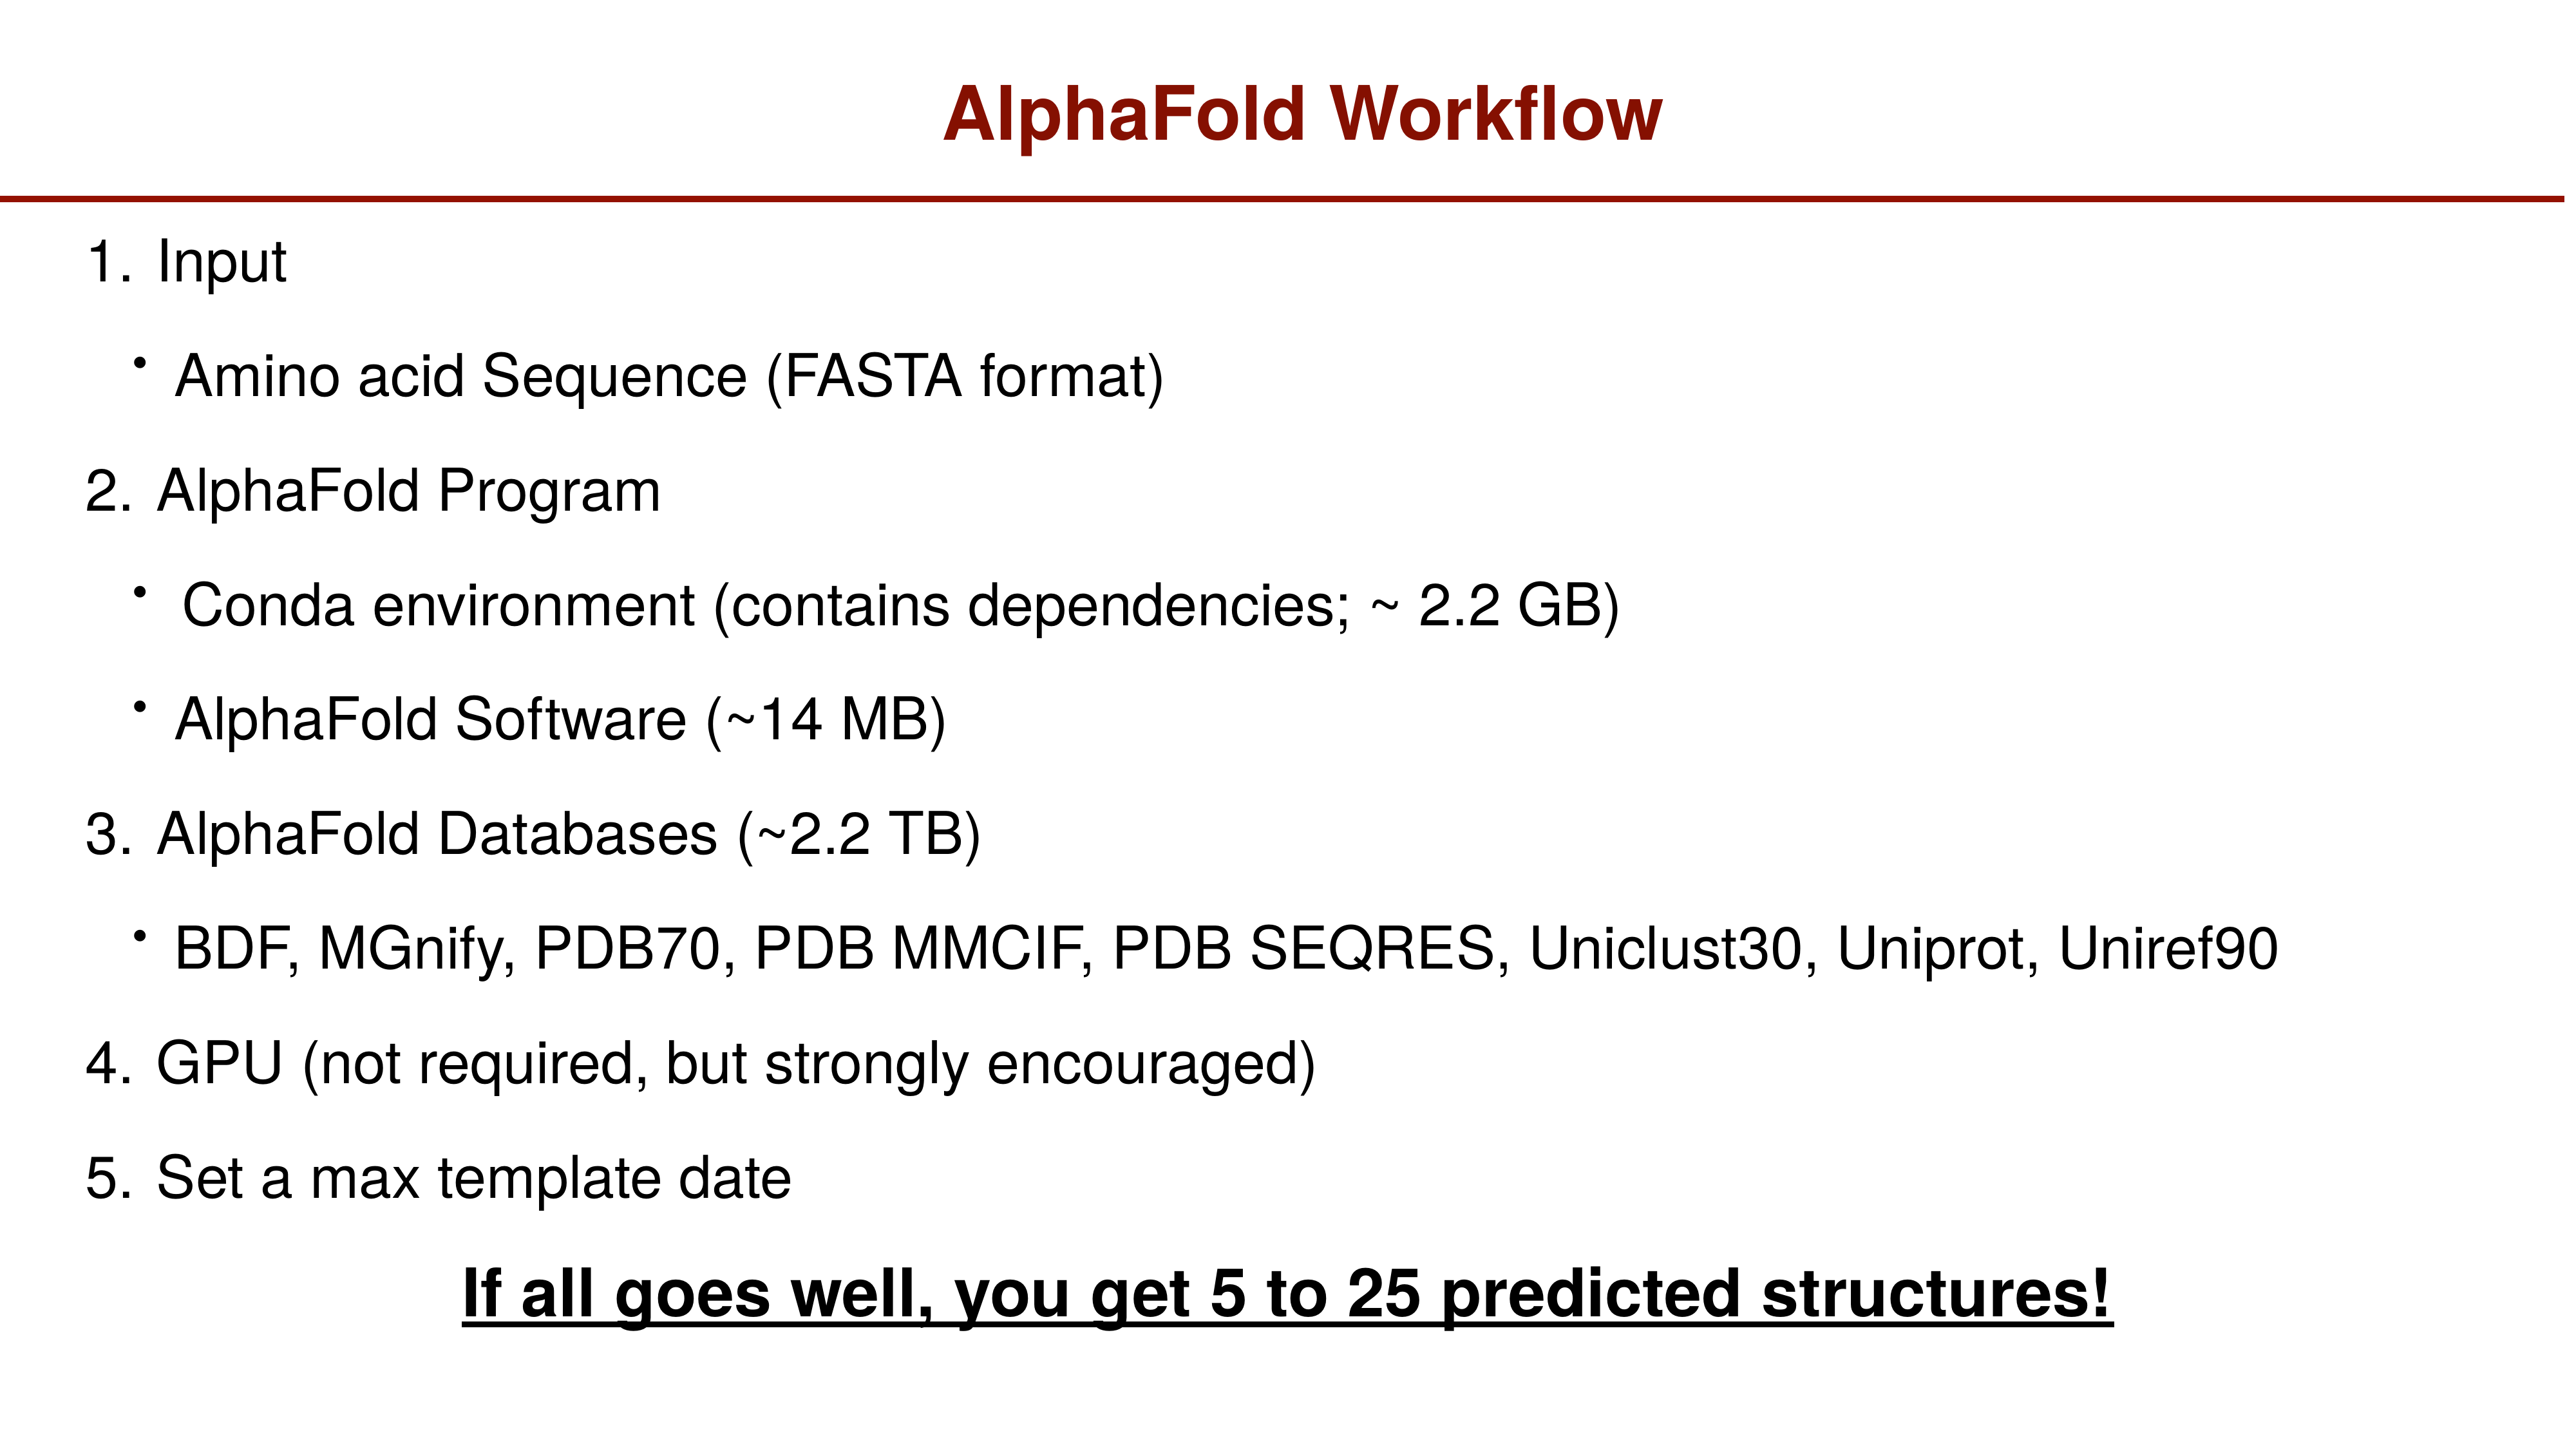

# AlphaFold Workflow
Input
Amino acid Sequence (FASTA format)
AlphaFold Program
Conda environment (contains dependencies; ~ 2.2 GB)
AlphaFold Software (~14 MB)
AlphaFold Databases (~2.2 TB)
BDF, MGnify, PDB70, PDB MMCIF, PDB SEQRES, Uniclust30, Uniprot, Uniref90
GPU (not required, but strongly encouraged)
Set a max template date
If all goes well, you get 5 to 25 predicted structures!